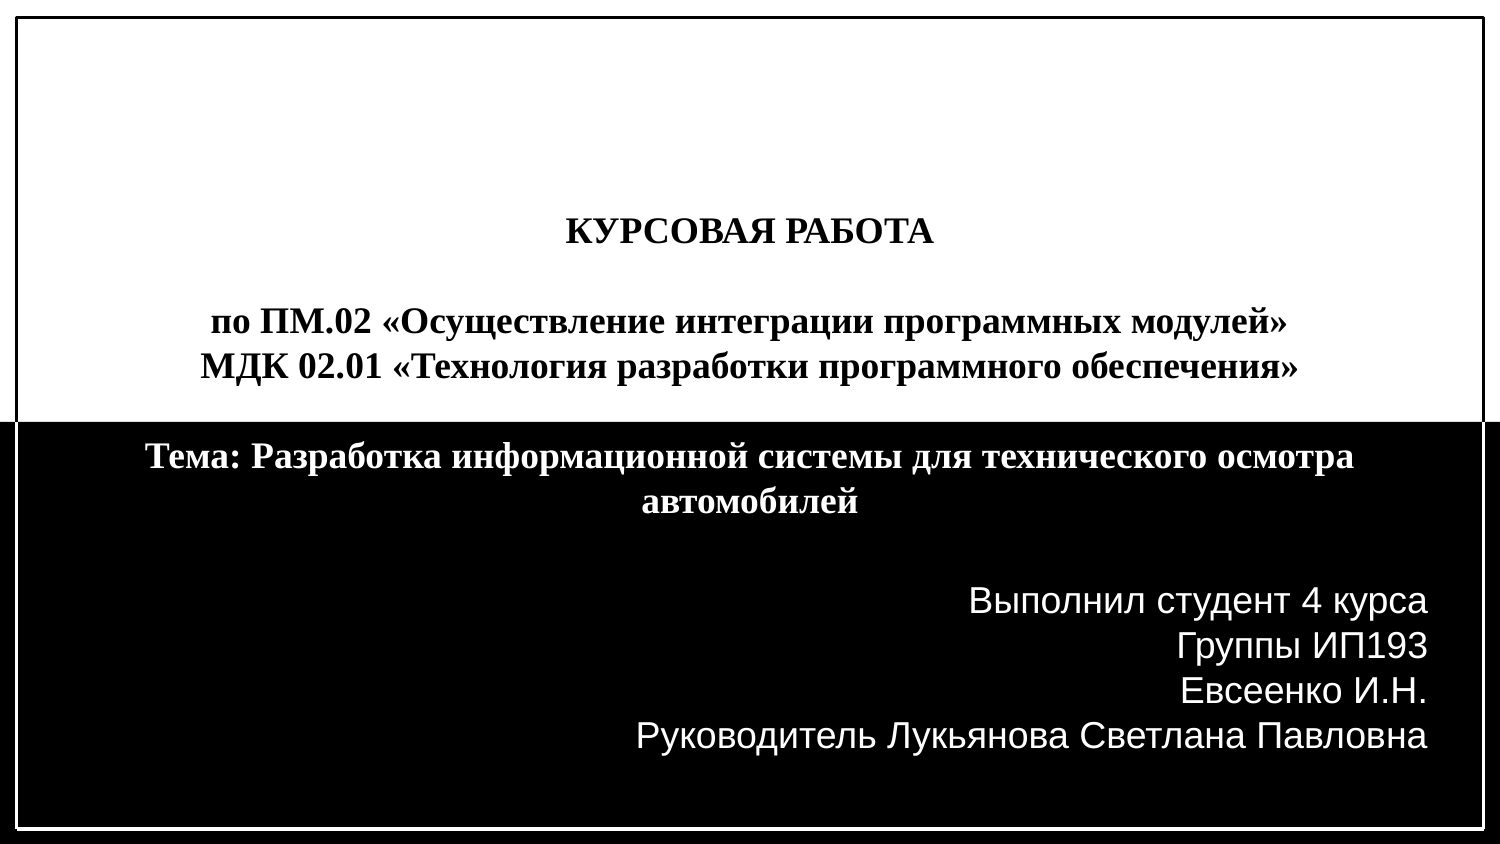

# КУРСОВАЯ РАБОТА   по ПМ.02 «Осуществление интеграции программных модулей» МДК 02.01 «Технология разработки программного обеспечения» Тема: Разработка информационной системы для технического осмотра автомобилей
Выполнил студент 4 курса
Группы ИП193
Евсеенко И.Н.
Руководитель Лукьянова Светлана Павловна